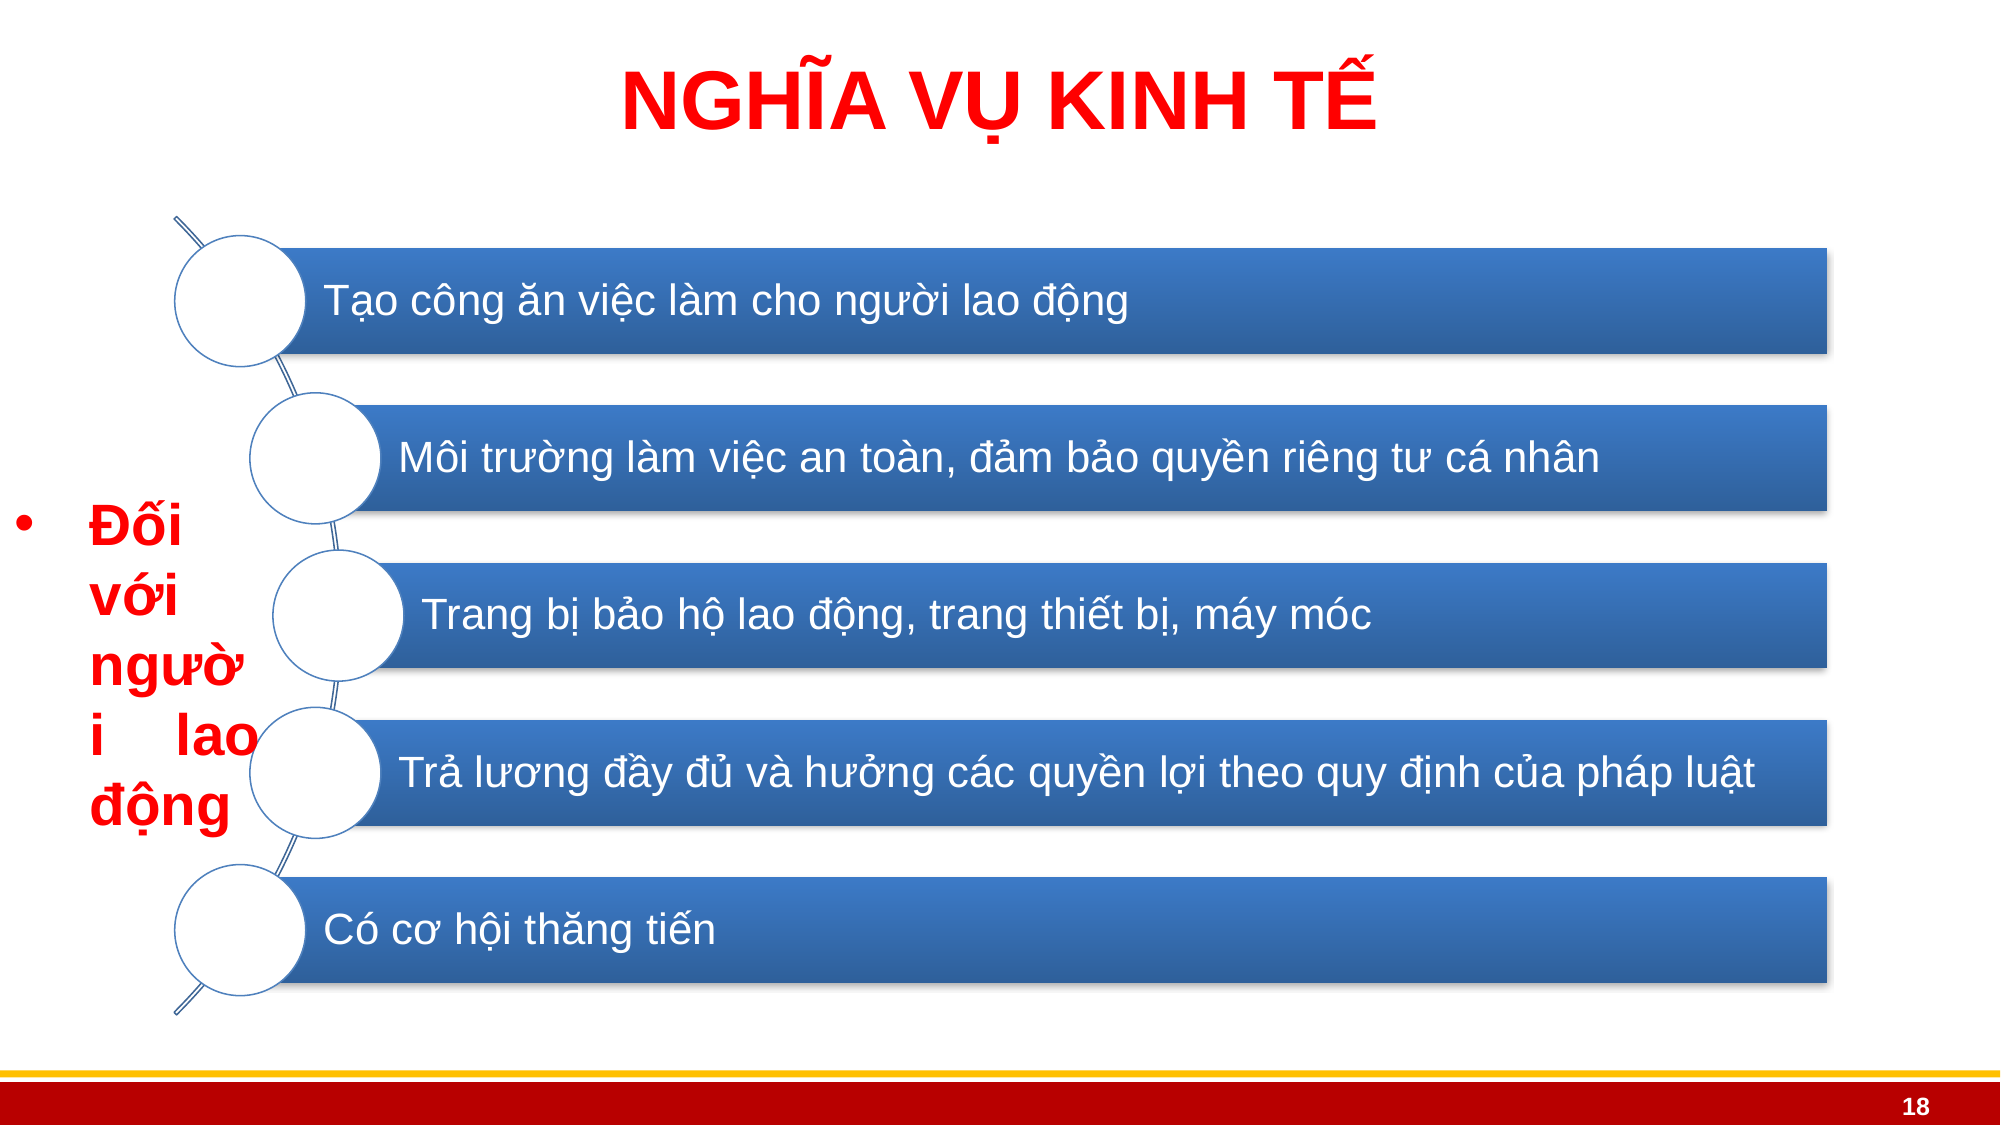

# NGHĨA VỤ KINH TẾ
Tạo công ăn việc làm cho người lao động
Môi trường làm việc an toàn, đảm bảo quyền riêng tư cá nhân
Trang bị bảo hộ lao động, trang thiết bị, máy móc
Trả lương đầy đủ và hưởng các quyền lợi theo quy định của pháp luật
Có cơ hội thăng tiến
Đối với người lao động
18